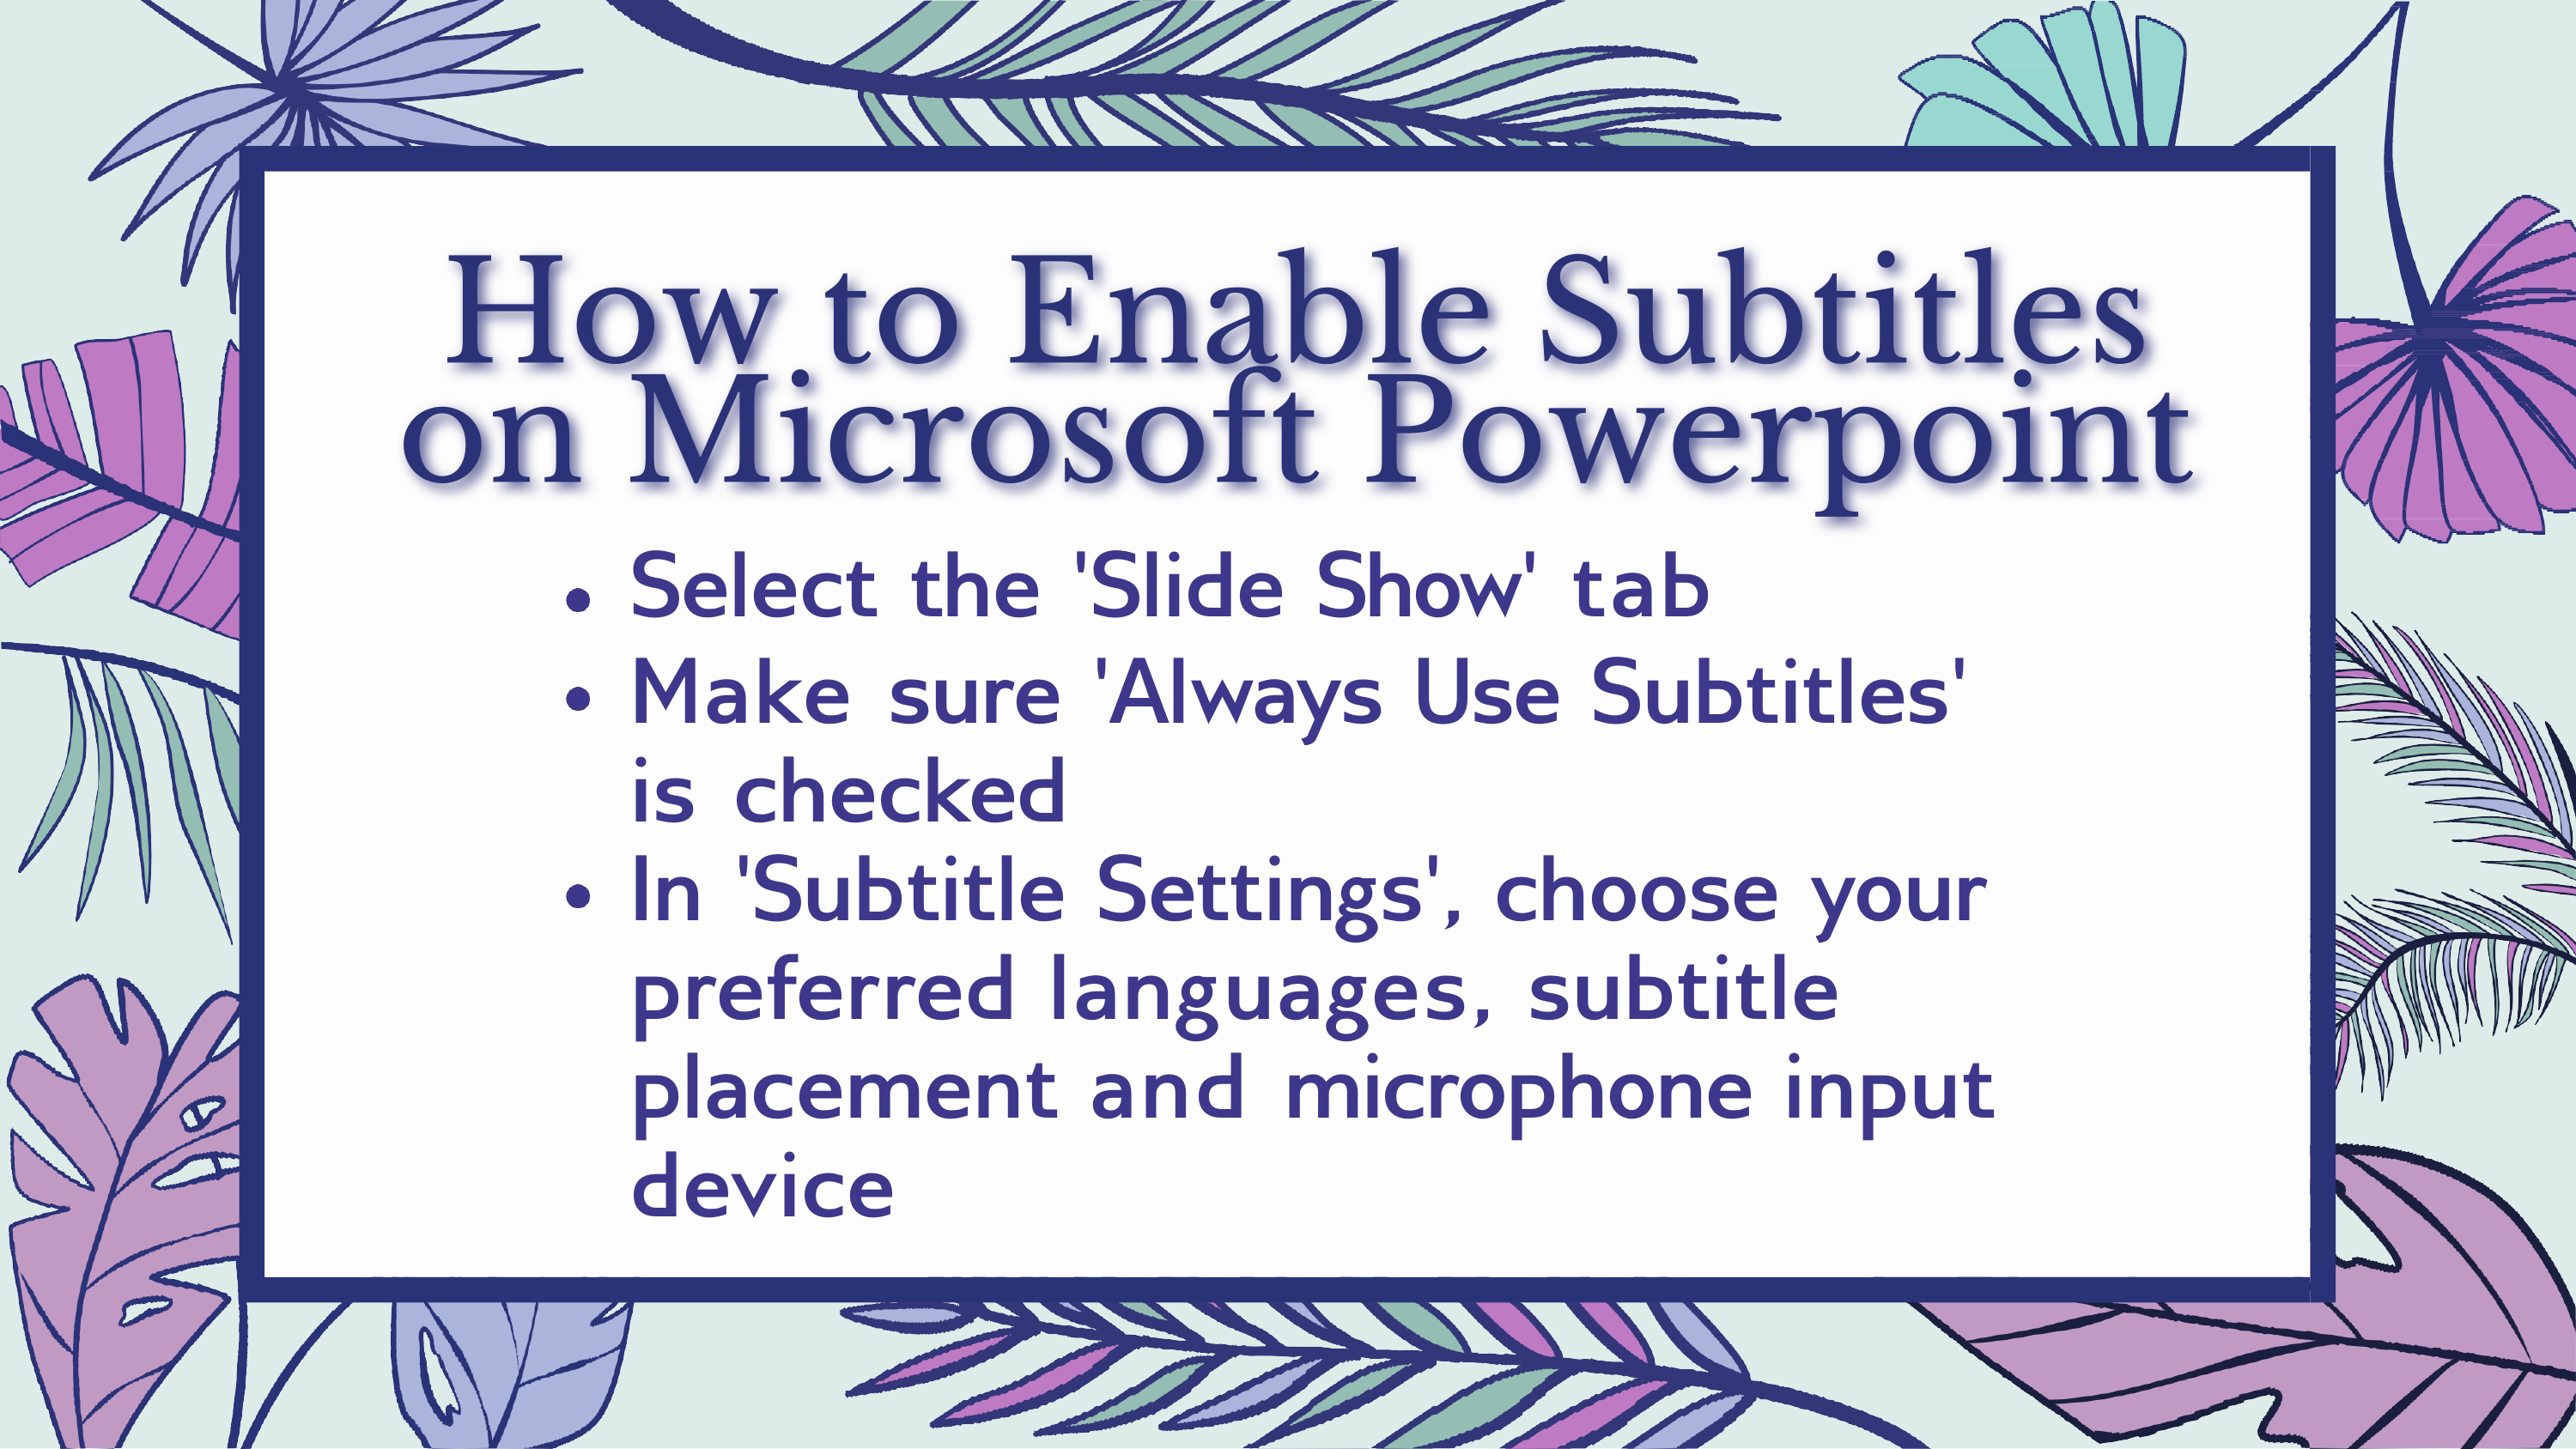

Select the 'Slide Show' tab
Make sure 'Always Use Subtitles'  is checked
In 'Subtitle Settings', choose your  preferred languages, subtitle  placement and microphone input  device